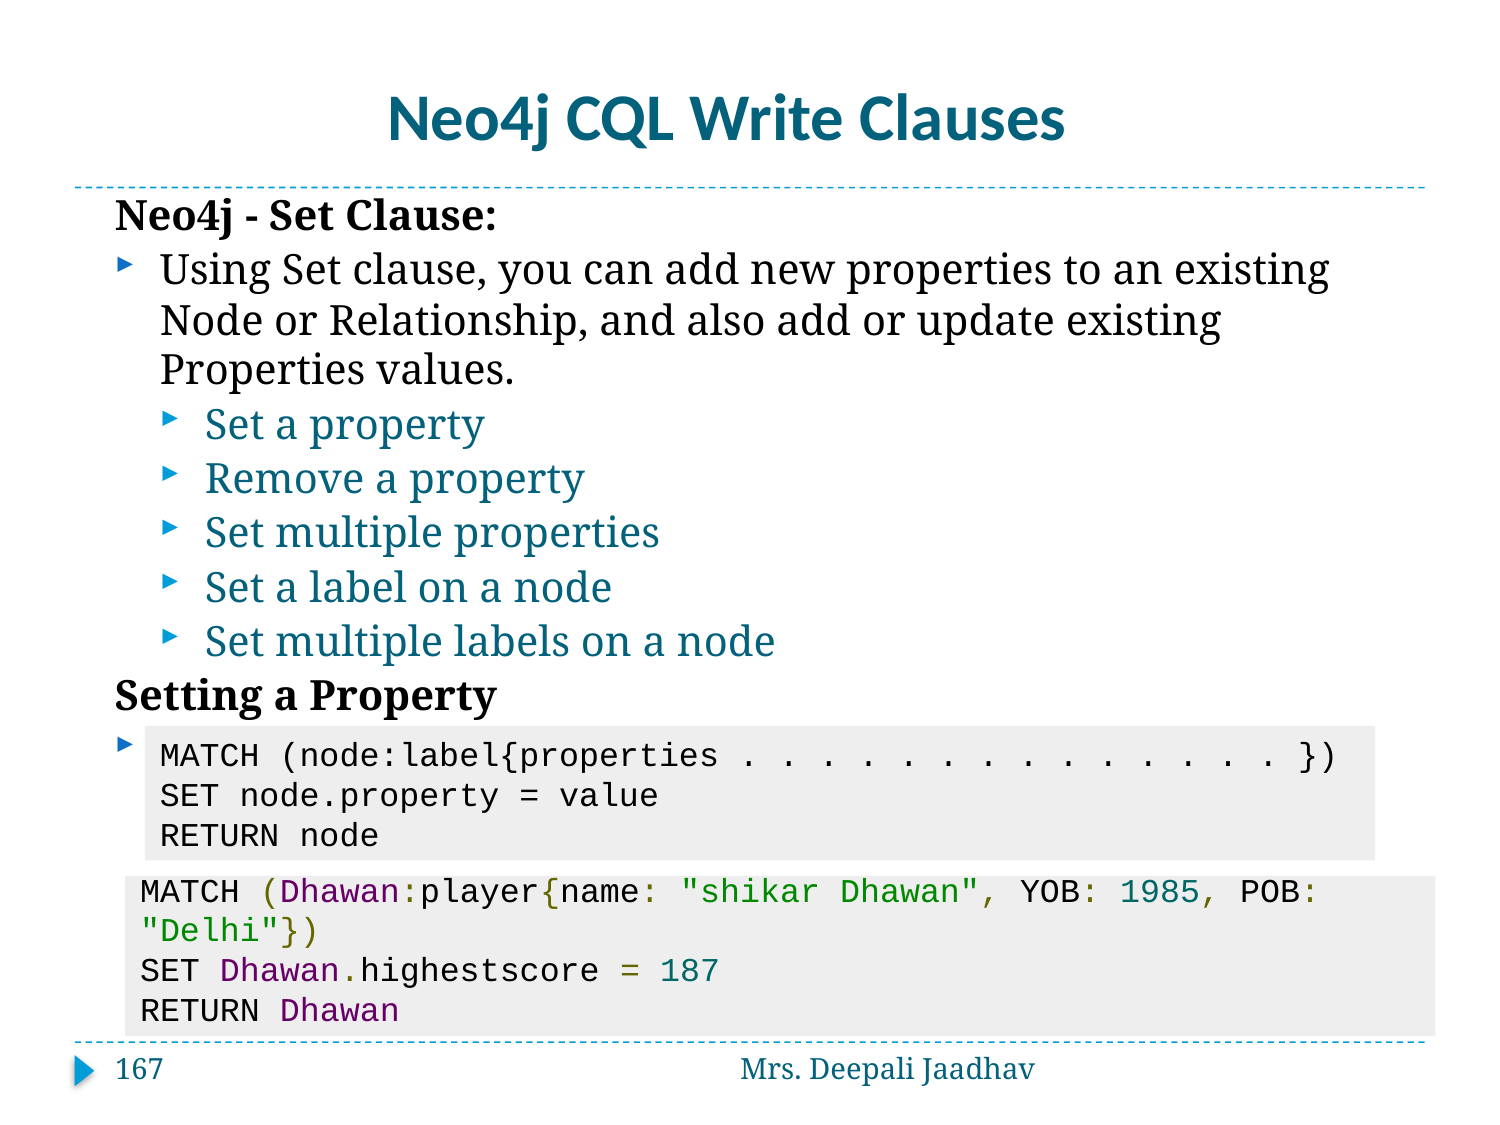

# Neo4j CQL Write Clauses
Neo4j - Set Clause:
Using Set clause, you can add new properties to an existing Node or Relationship, and also add or update existing Properties values.
Set a property
Remove a property
Set multiple properties
Set a label on a node
Set multiple labels on a node
Setting a Property
Using the SET clause, you can create a new property in a node.
MATCH (node:label{properties . . . . . . . . . . . . . . })
SET node.property = value
RETURN node
MATCH (Dhawan:player{name: "shikar Dhawan", YOB: 1985, POB: "Delhi"})
SET Dhawan.highestscore = 187
RETURN Dhawan
167
Mrs. Deepali Jaadhav